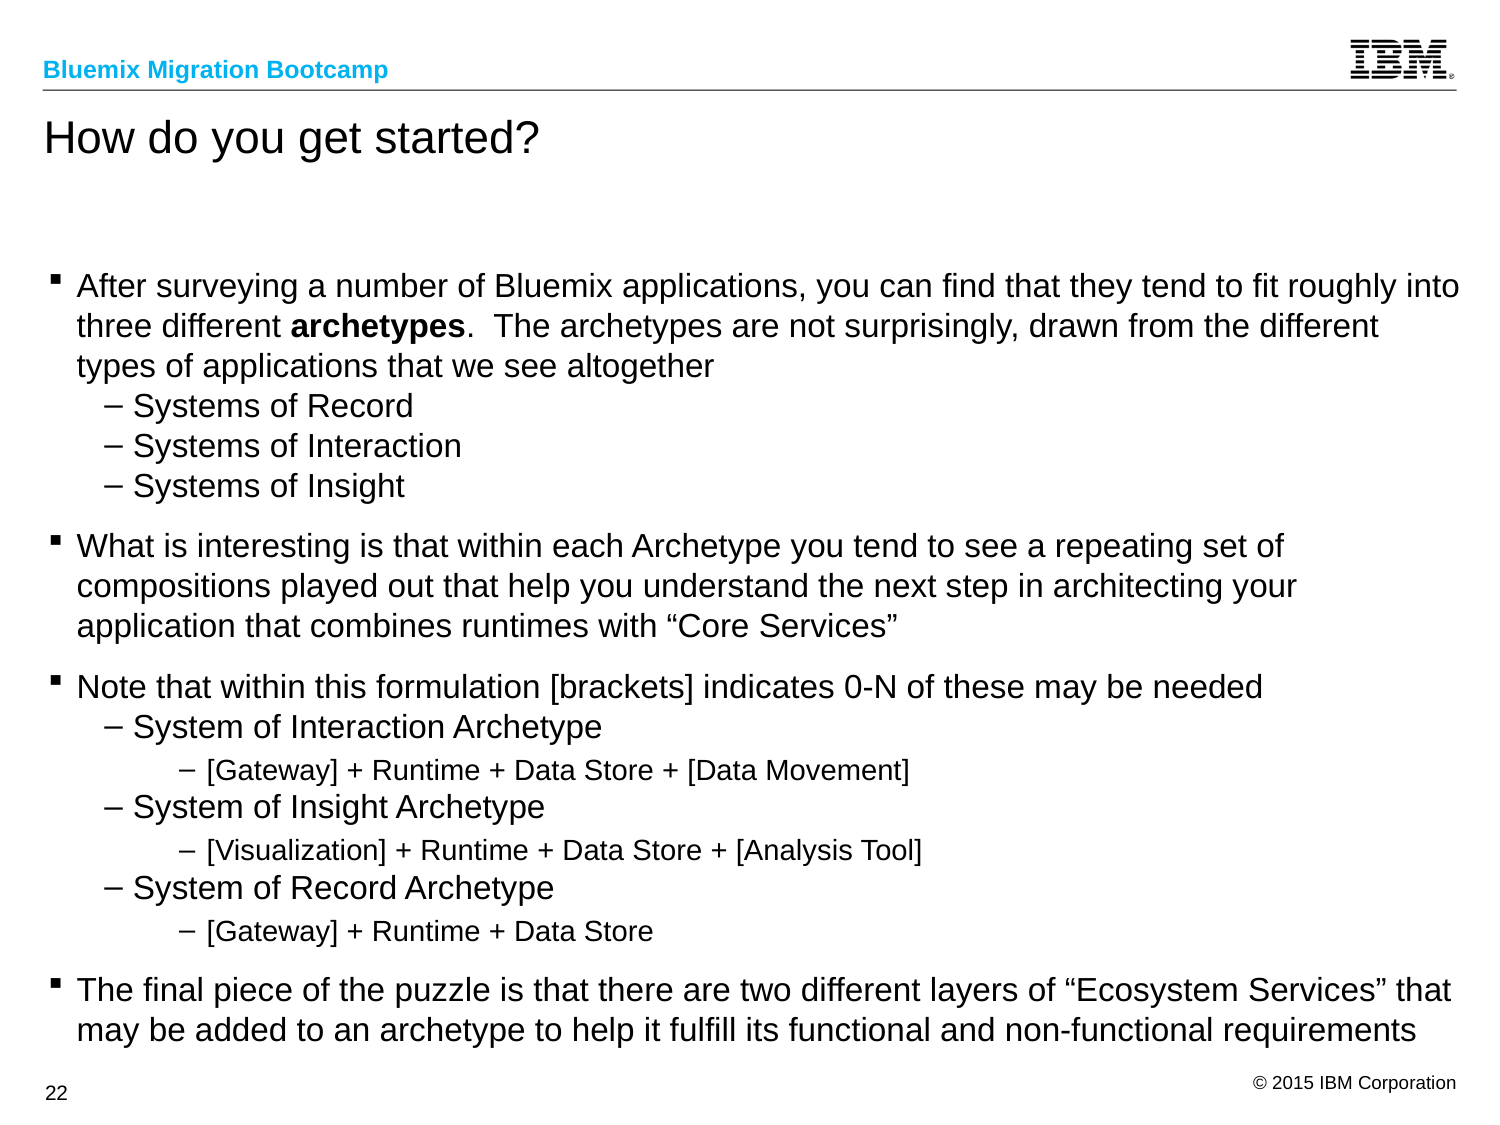

# How do you get started?
After surveying a number of Bluemix applications, you can find that they tend to fit roughly into three different archetypes.  The archetypes are not surprisingly, drawn from the different types of applications that we see altogether
Systems of Record
Systems of Interaction
Systems of Insight
What is interesting is that within each Archetype you tend to see a repeating set of compositions played out that help you understand the next step in architecting your application that combines runtimes with “Core Services”
Note that within this formulation [brackets] indicates 0-N of these may be needed
System of Interaction Archetype
[Gateway] + Runtime + Data Store + [Data Movement]
System of Insight Archetype
[Visualization] + Runtime + Data Store + [Analysis Tool]
System of Record Archetype
[Gateway] + Runtime + Data Store
The final piece of the puzzle is that there are two different layers of “Ecosystem Services” that may be added to an archetype to help it fulfill its functional and non-functional requirements